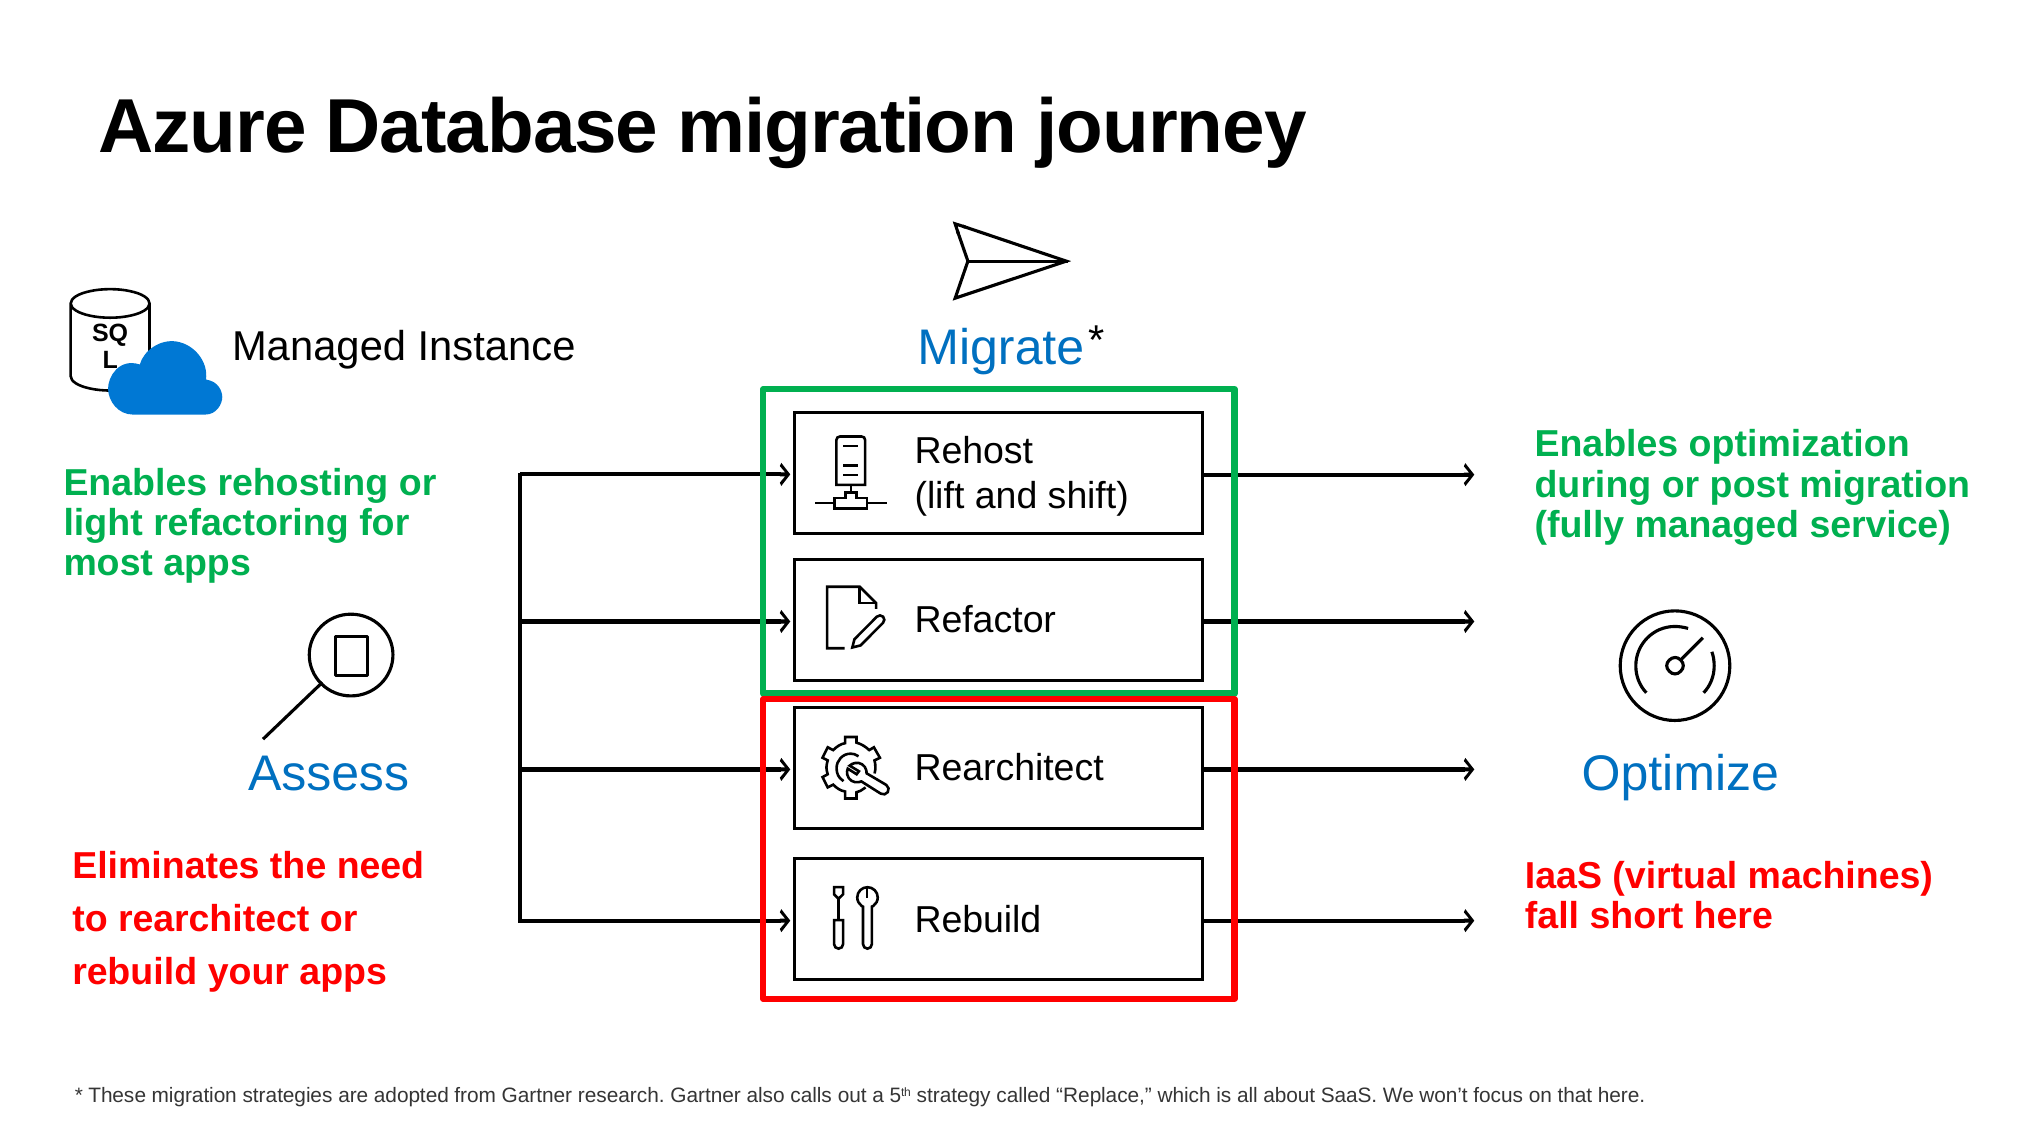

# Azure Database migration journey

*
Migrate
SQL

Managed Instance

Rehost
(lift and shift)
Refactor
Rearchitect
Rebuild
Enables optimization
during or post migration
(fully managed service)

Enables rehosting or
light refactoring for
most apps

Migrate

Assess
Optimize
Eliminates the need
to rearchitect or
rebuild your apps
IaaS (virtual machines)
fall short here

* These migration strategies are adopted from Gartner research. Gartner also calls out a 5th strategy called “Replace,” which is all about SaaS. We won’t focus on that here.